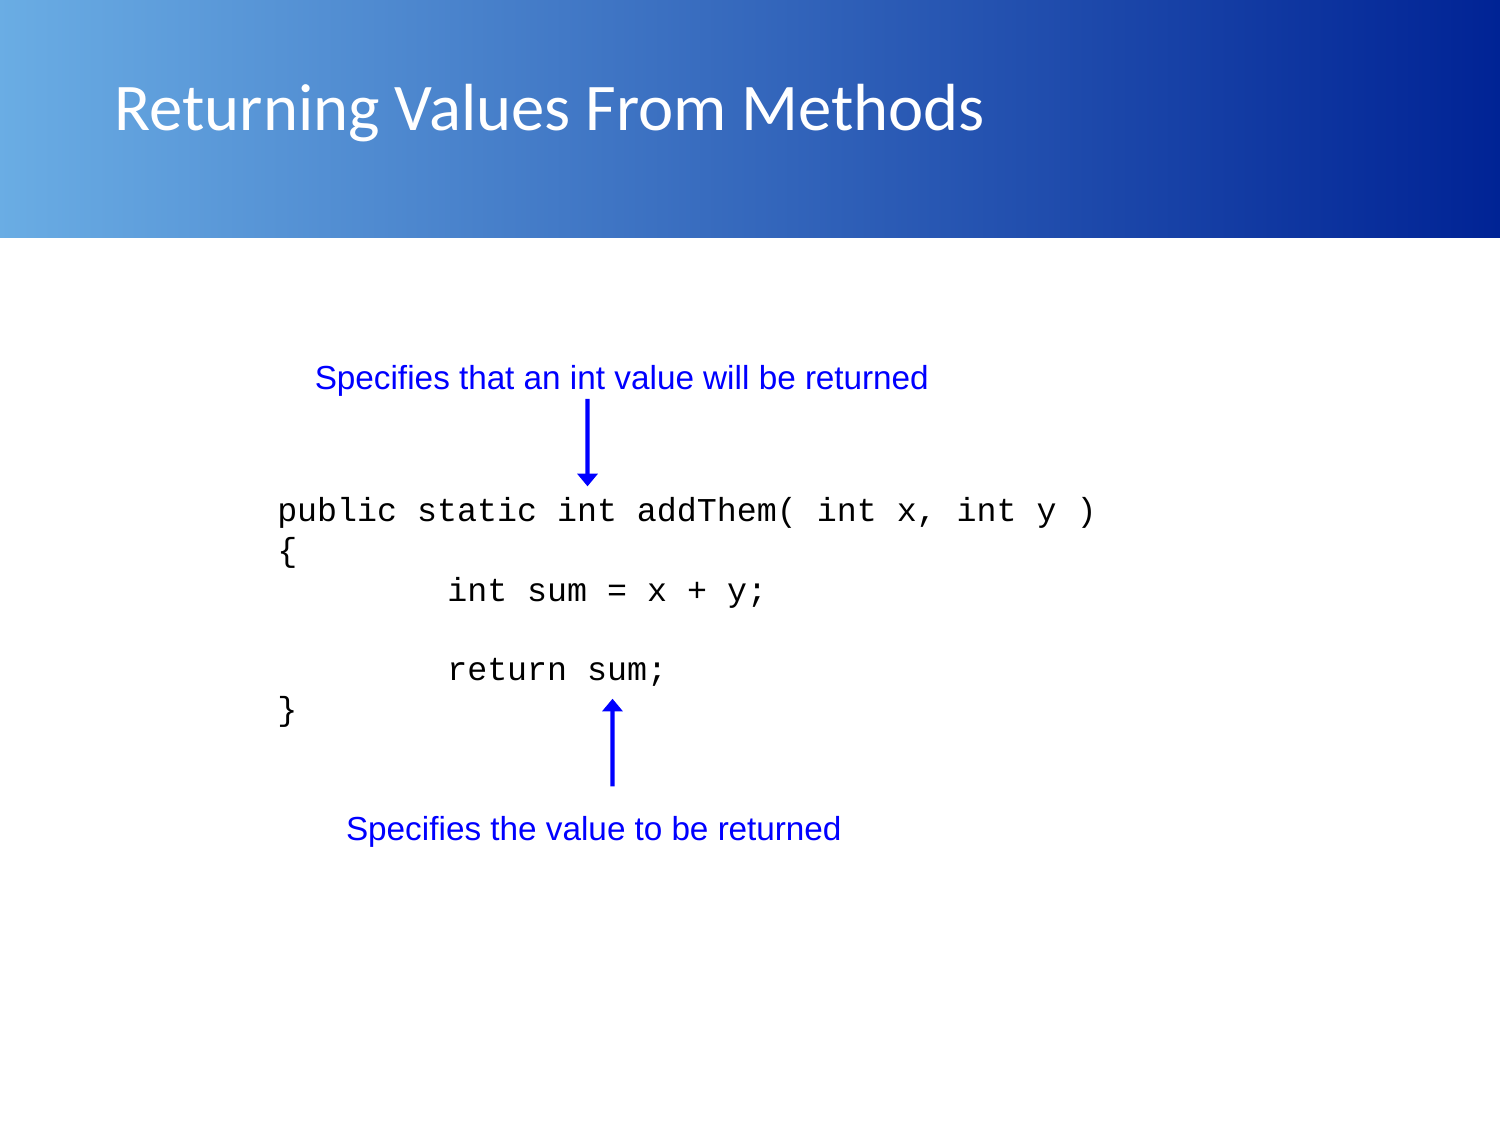

# Returning Values From Methods

Specifies that an int value will be returned

public static int addThem( int x, int y )
{
	 int sum = x + y;

	 return sum;
}

Specifies the value to be returned